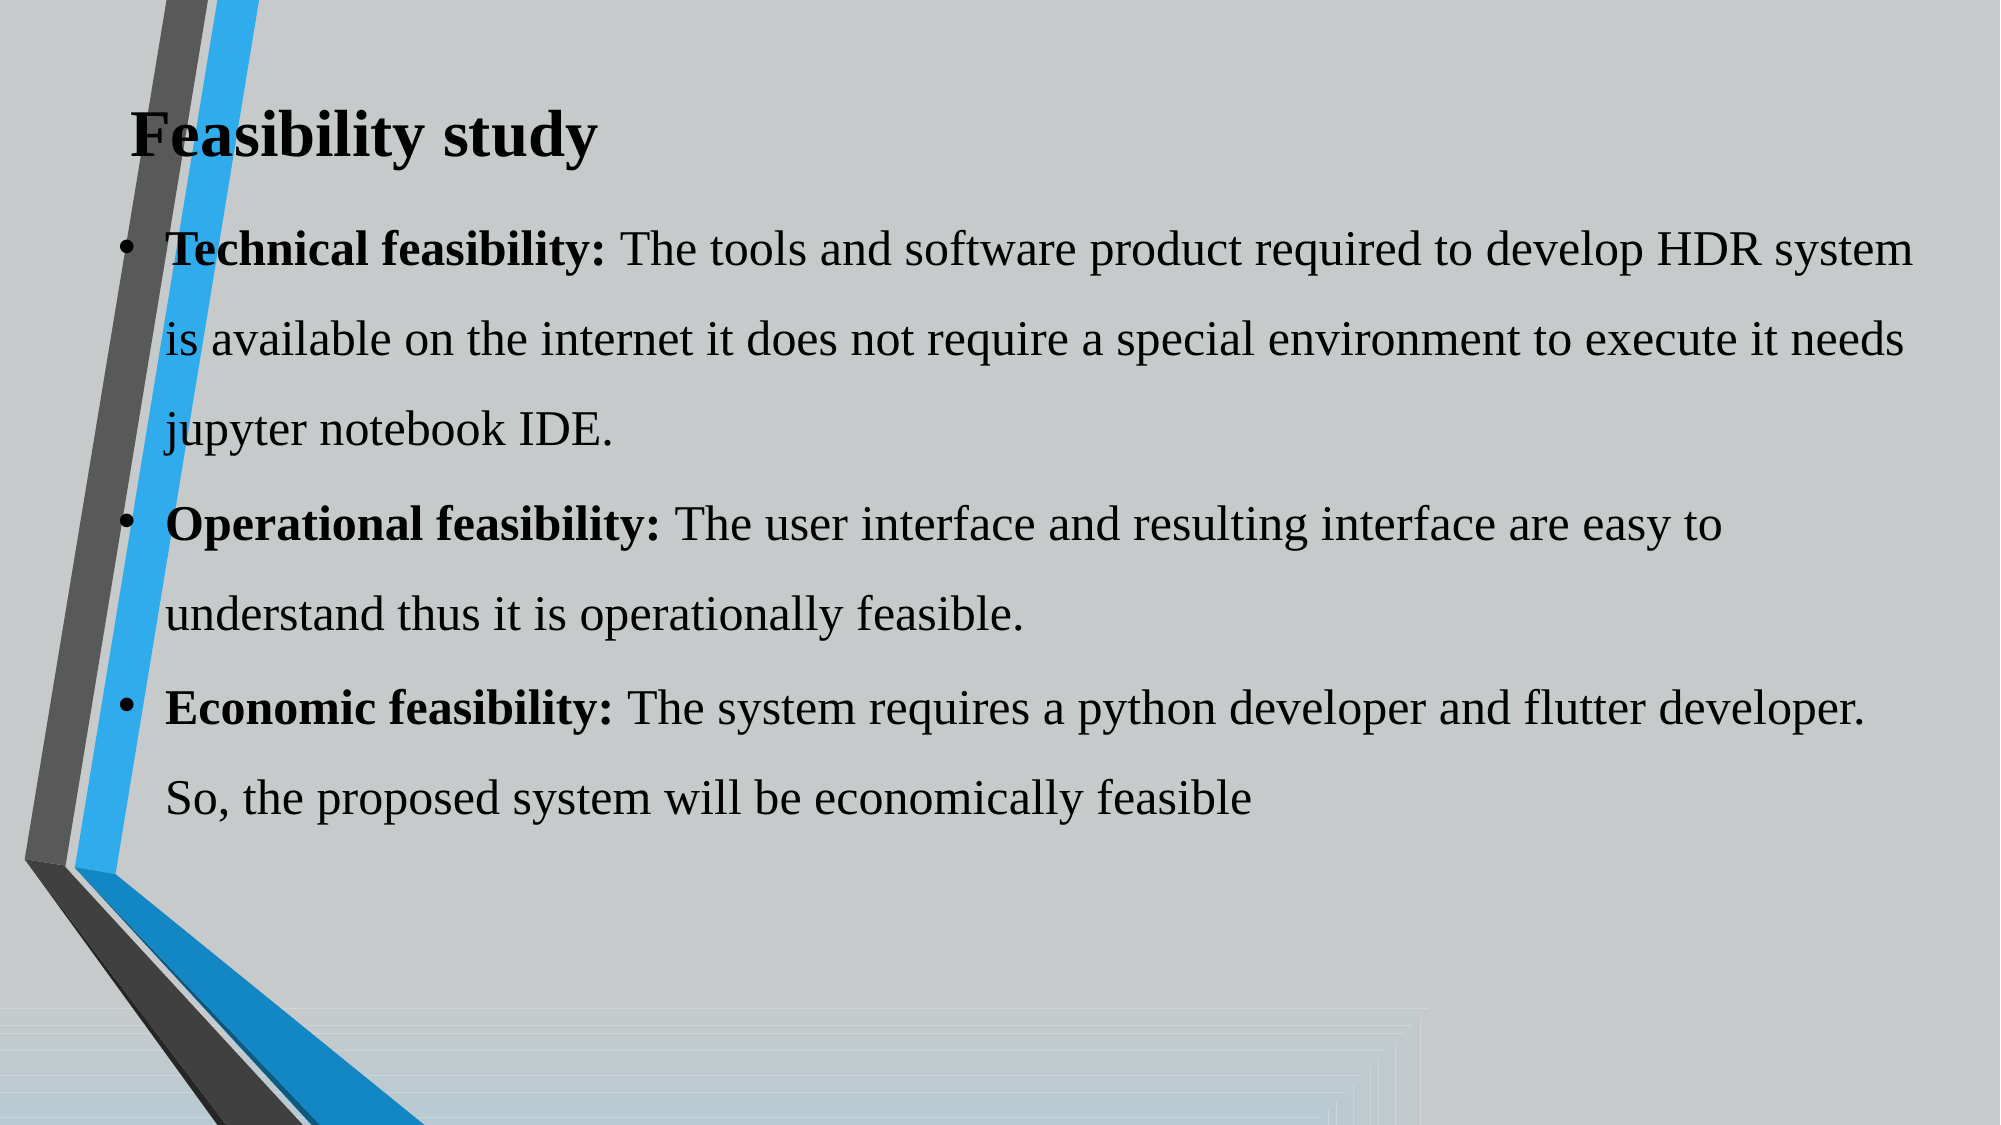

Feasibility study
Technical feasibility: The tools and software product required to develop HDR system is available on the internet it does not require a special environment to execute it needs jupyter notebook IDE.
Operational feasibility: The user interface and resulting interface are easy to understand thus it is operationally feasible.
Economic feasibility: The system requires a python developer and flutter developer. So, the proposed system will be economically feasible